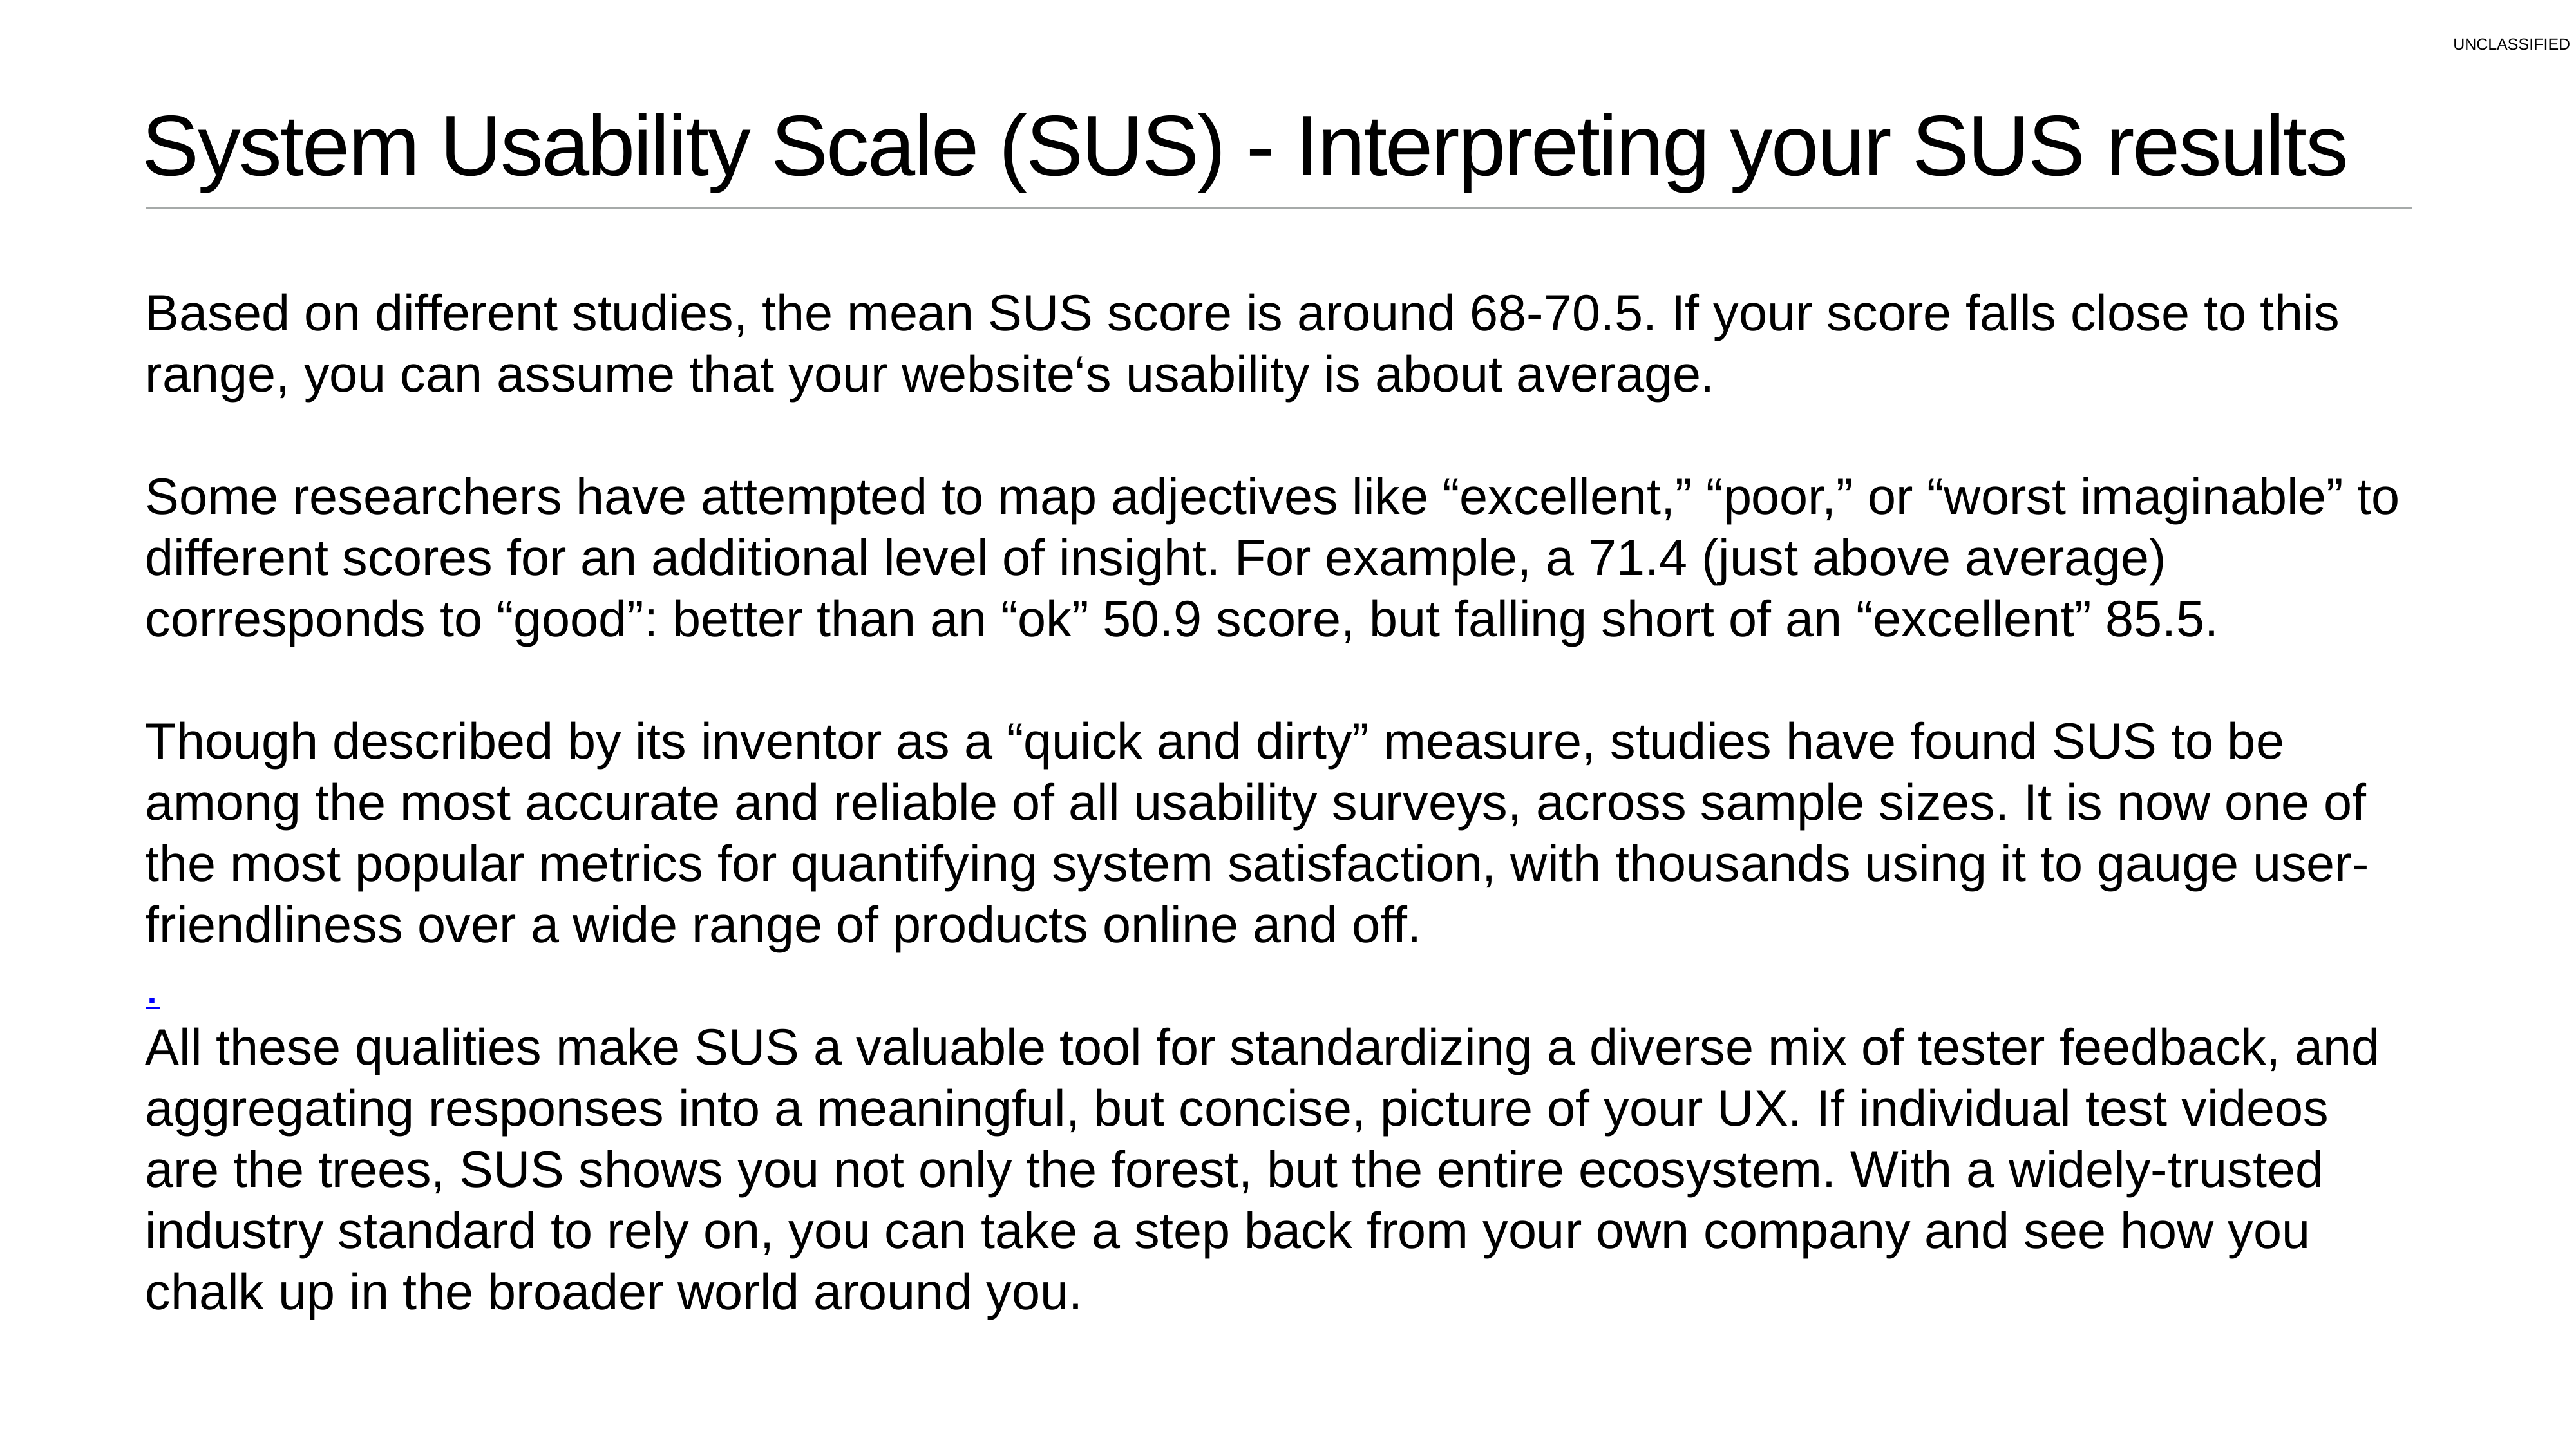

# System Usability Scale (SUS) - Interpreting your SUS results
Based on different studies, the mean SUS score is around 68-70.5. If your score falls close to this range, you can assume that your website‘s usability is about average.
Some researchers have attempted to map adjectives like “excellent,” “poor,” or “worst imaginable” to different scores for an additional level of insight. For example, a 71.4 (just above average) corresponds to “good”: better than an “ok” 50.9 score, but falling short of an “excellent” 85.5.

Though described by its inventor as a “quick and dirty” measure, studies have found SUS to be among the most accurate and reliable of all usability surveys, across sample sizes. It is now one of the most popular metrics for quantifying system satisfaction, with thousands using it to gauge user-friendliness over a wide range of products online and off.
.
All these qualities make SUS a valuable tool for standardizing a diverse mix of tester feedback, and aggregating responses into a meaningful, but concise, picture of your UX. If individual test videos are the trees, SUS shows you not only the forest, but the entire ecosystem. With a widely-trusted industry standard to rely on, you can take a step back from your own company and see how you chalk up in the broader world around you.